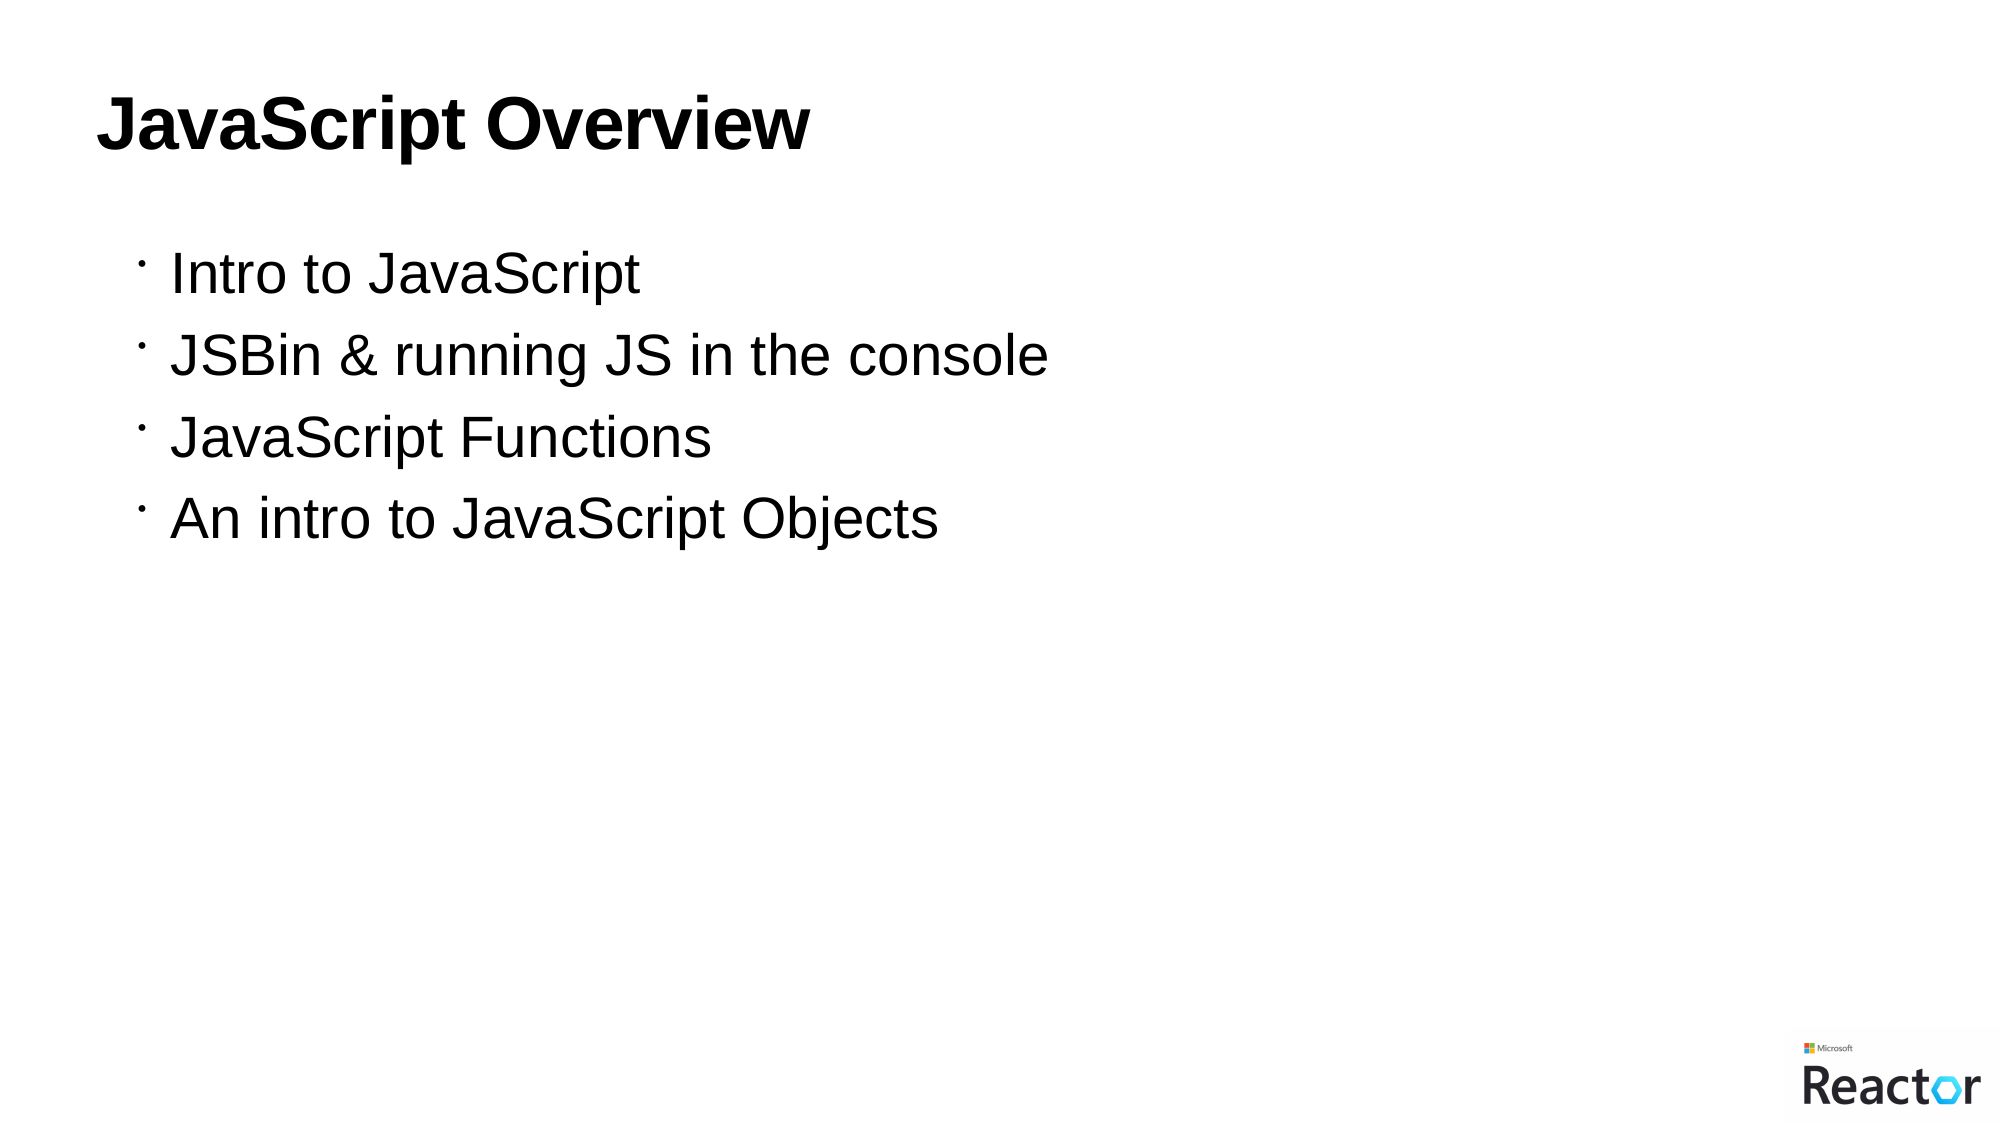

# JavaScript Overview
Intro to JavaScript
JSBin & running JS in the console
JavaScript Functions
An intro to JavaScript Objects